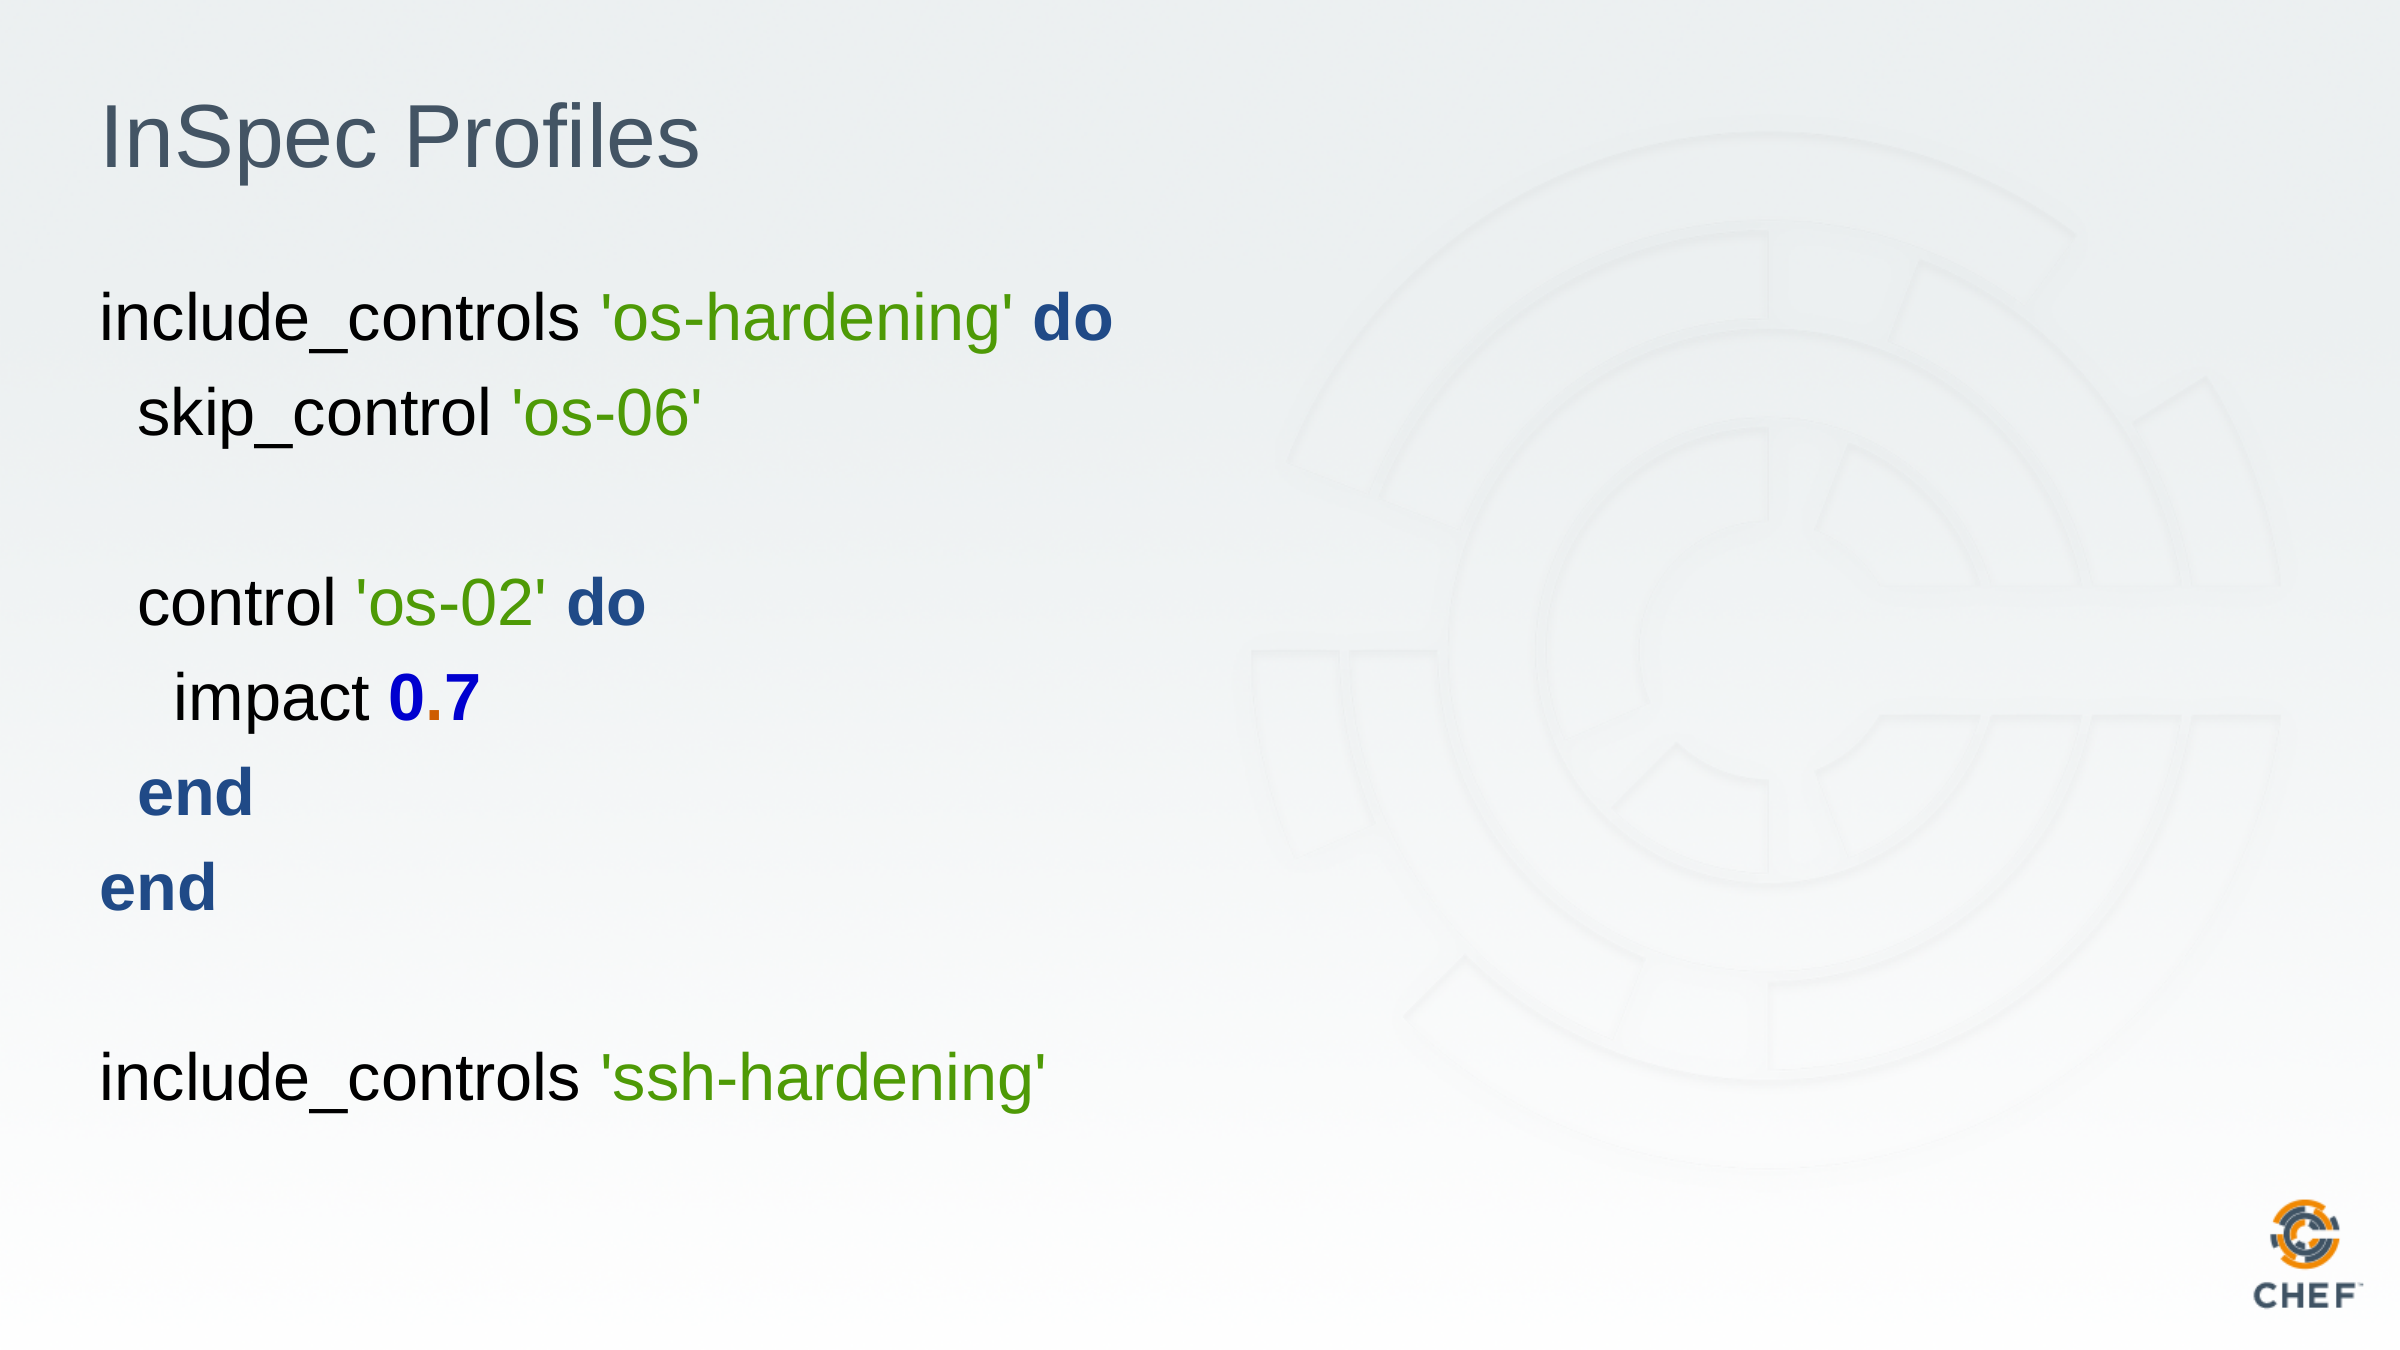

# InSpec Profiles
include_controls 'os-hardening' do
  skip_control 'os-06'

  control 'os-02' do
    impact 0.7
  end
end

include_controls 'ssh-hardening'